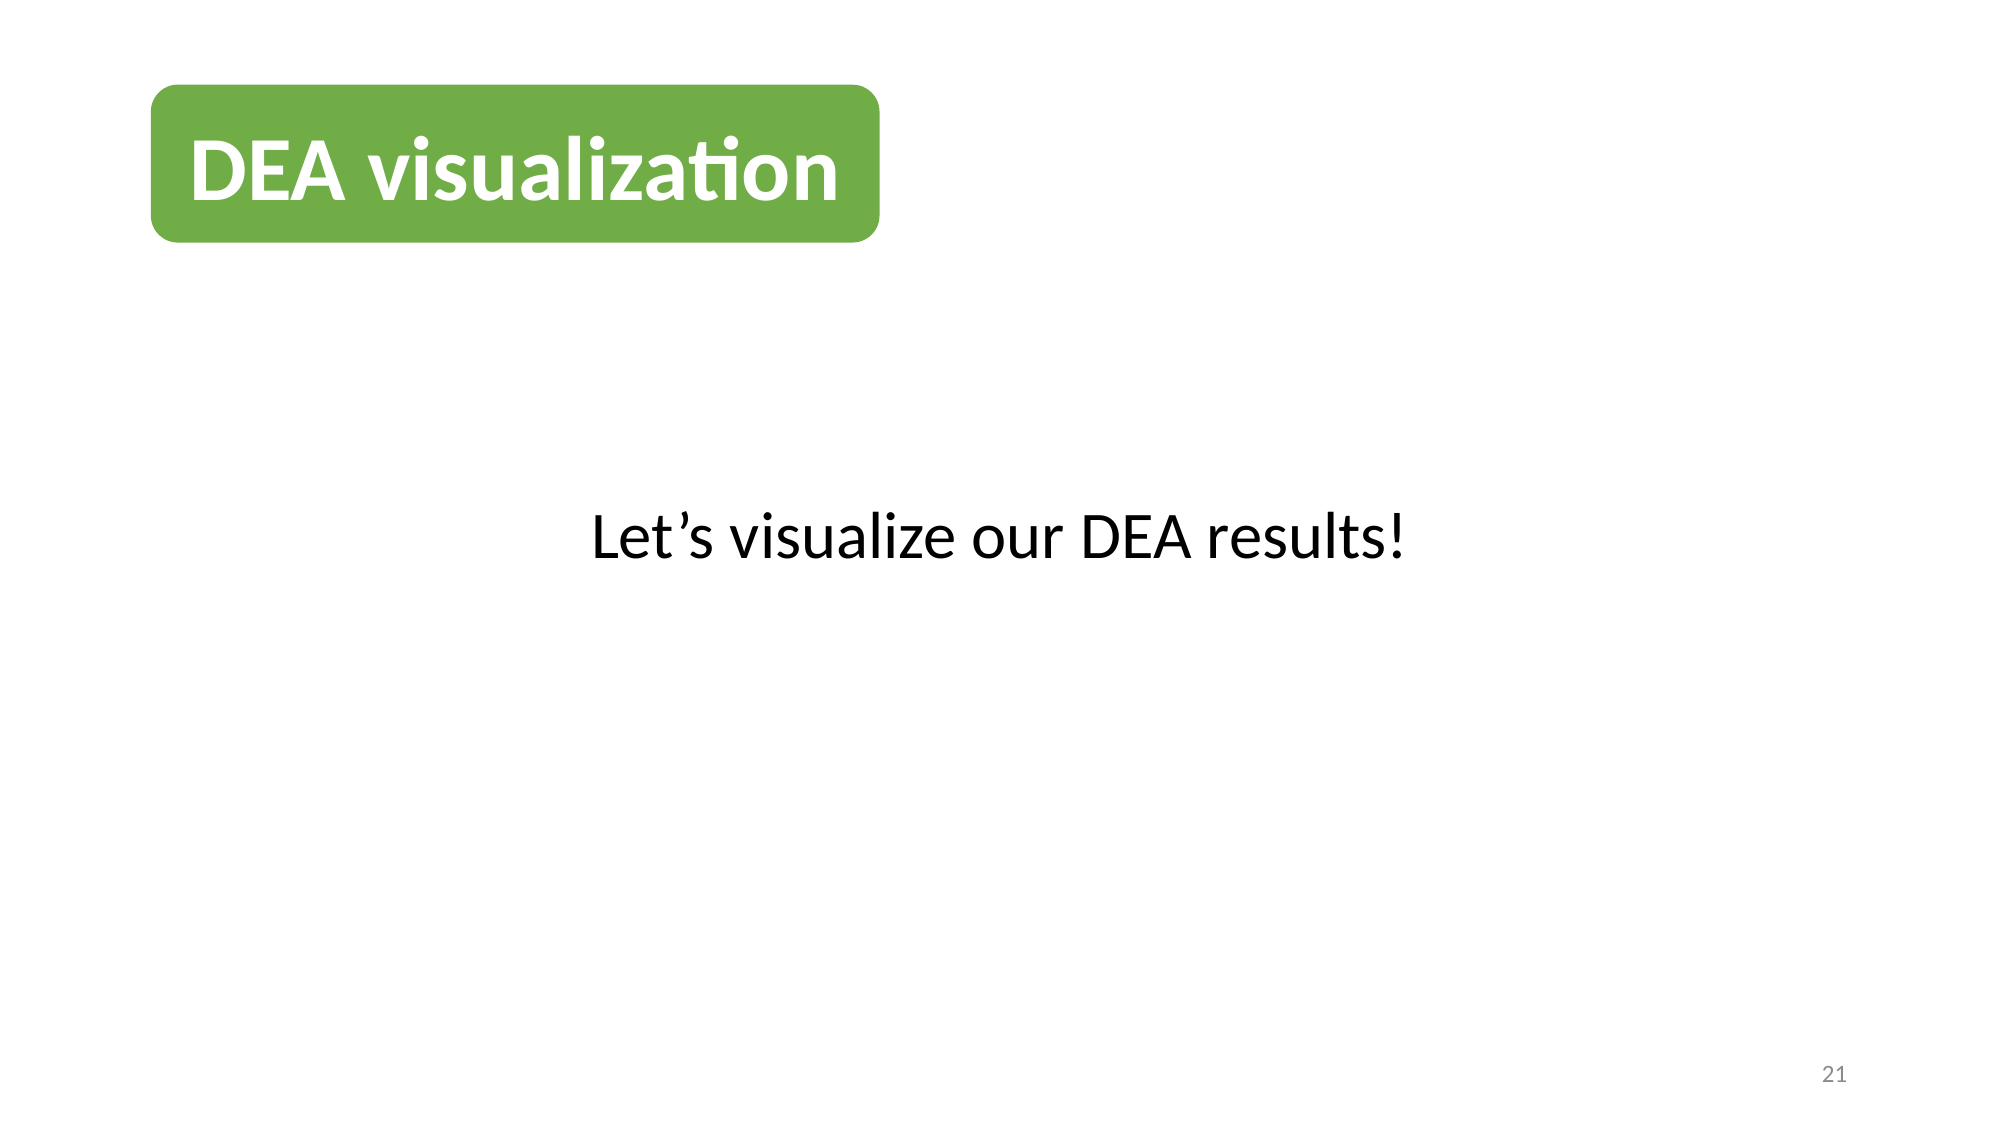

DEA visualization

Let’s visualize our DEA results!
21